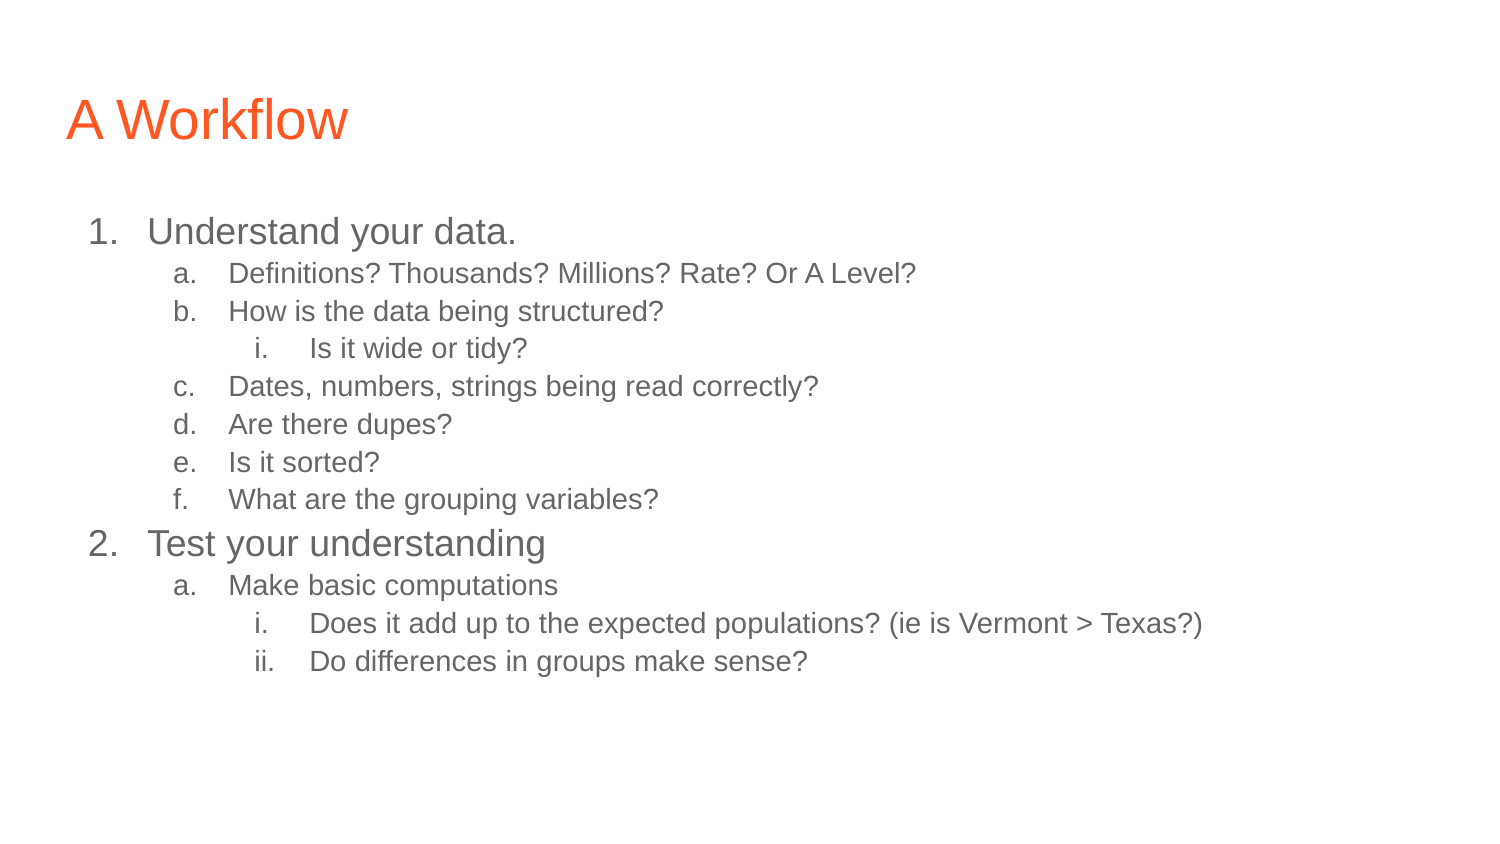

# A Workflow
Understand your data.
Definitions? Thousands? Millions? Rate? Or A Level?
How is the data being structured?
Is it wide or tidy?
Dates, numbers, strings being read correctly?
Are there dupes?
Is it sorted?
What are the grouping variables?
Test your understanding
Make basic computations
Does it add up to the expected populations? (ie is Vermont > Texas?)
Do differences in groups make sense?